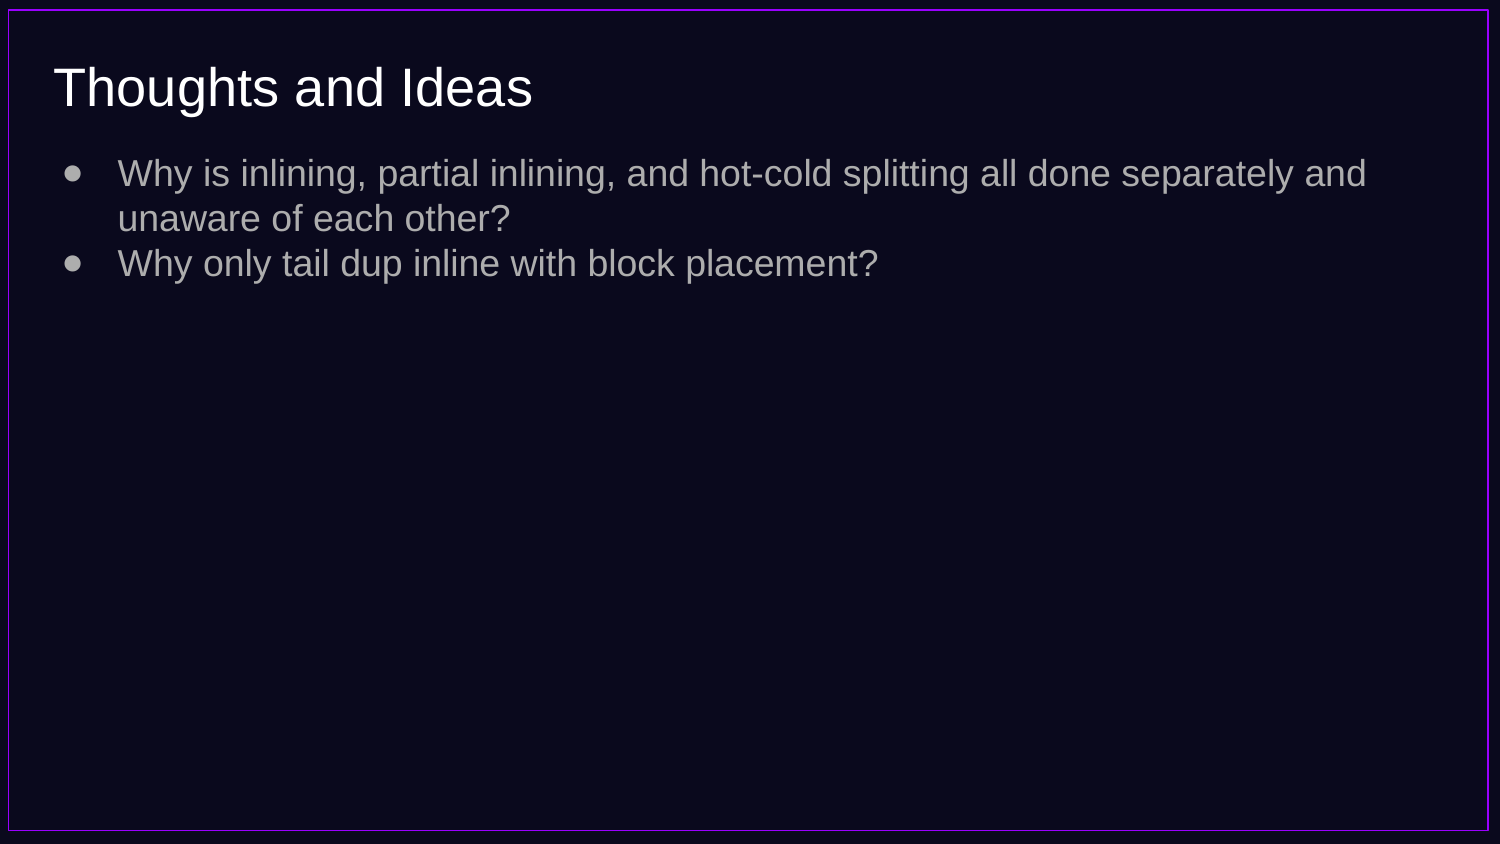

Thoughts and Ideas
Why is inlining, partial inlining, and hot-cold splitting all done separately and unaware of each other?
Why only tail dup inline with block placement?